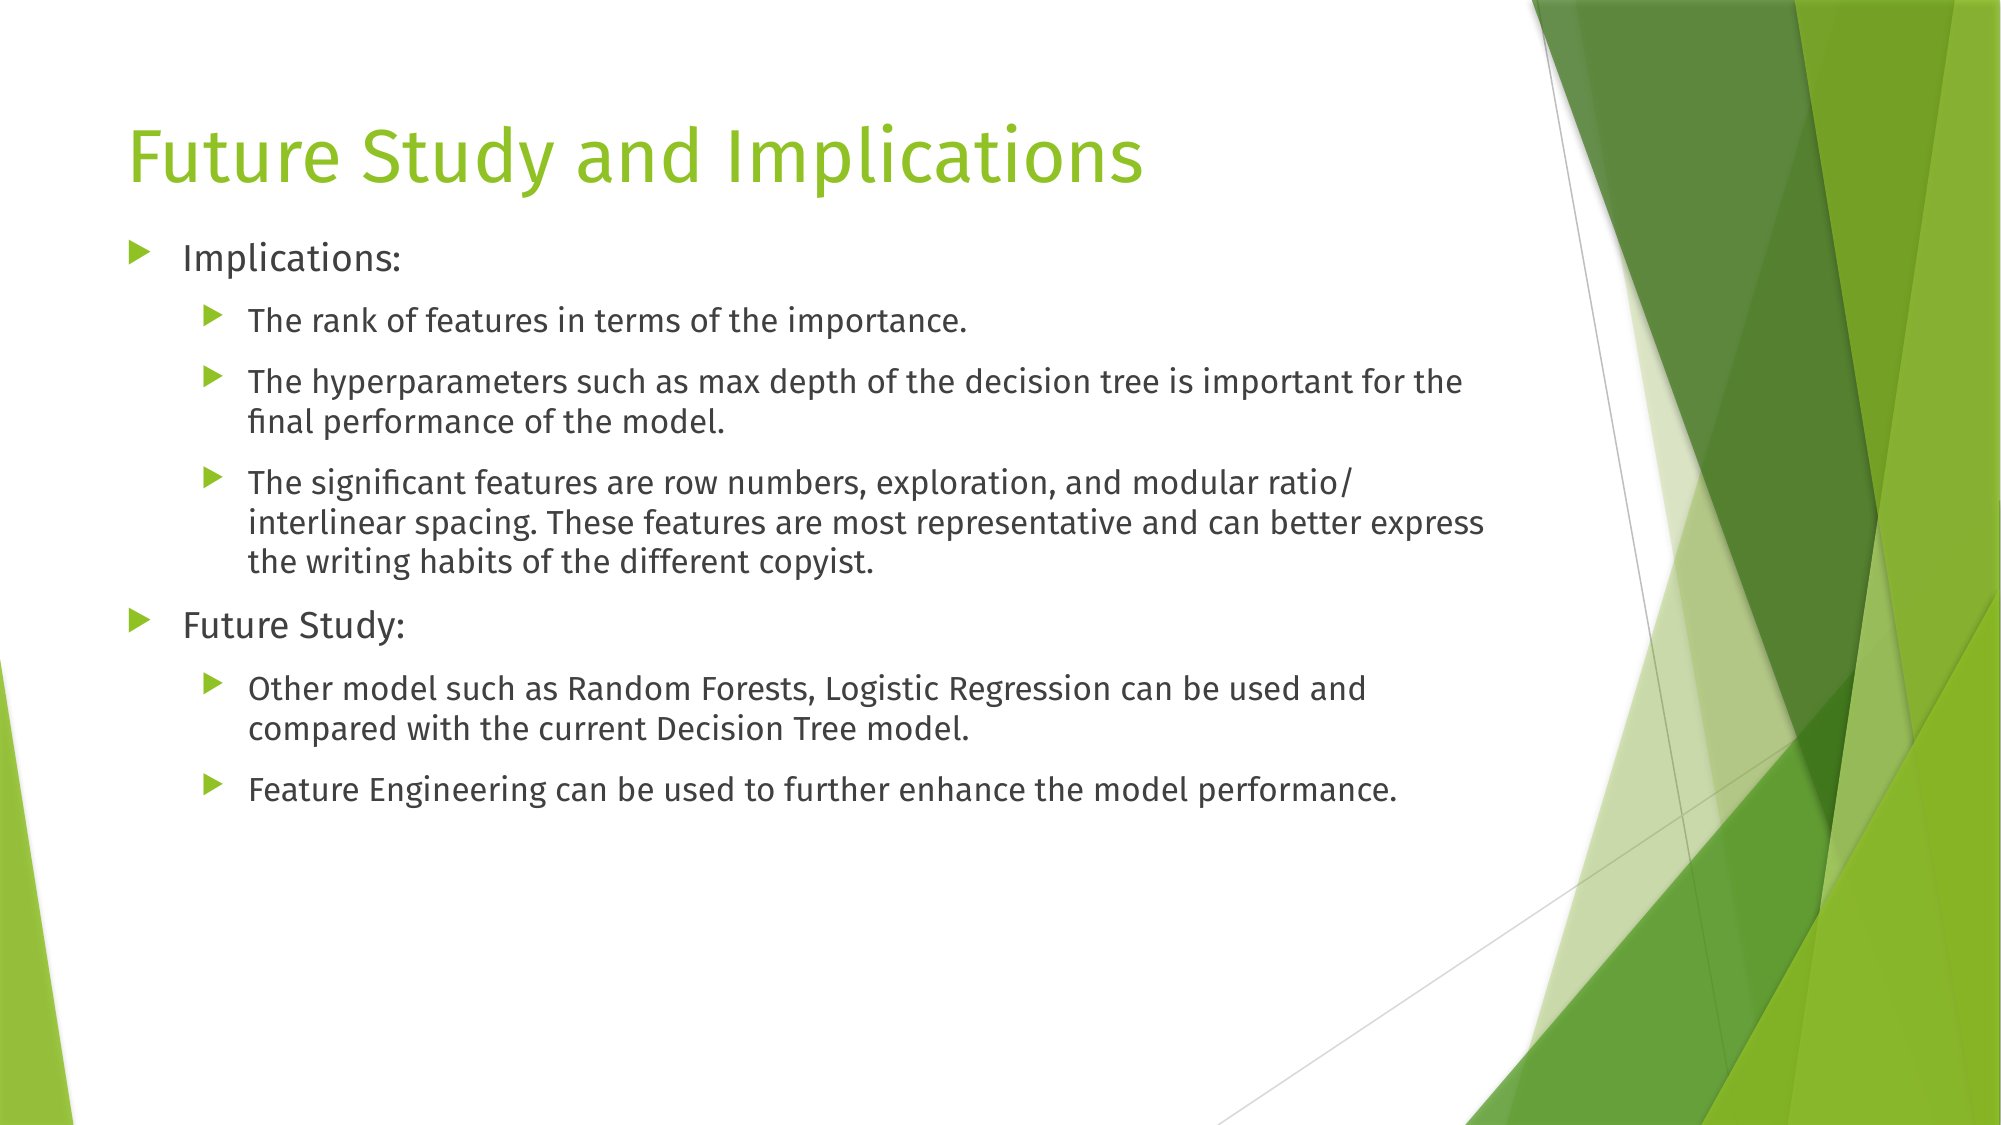

# Future Study and Implications
Implications:
The rank of features in terms of the importance.
The hyperparameters such as max depth of the decision tree is important for the final performance of the model.
The significant features are row numbers, exploration, and modular ratio/ interlinear spacing. These features are most representative and can better express the writing habits of the different copyist.
Future Study:
Other model such as Random Forests, Logistic Regression can be used and compared with the current Decision Tree model.
Feature Engineering can be used to further enhance the model performance.